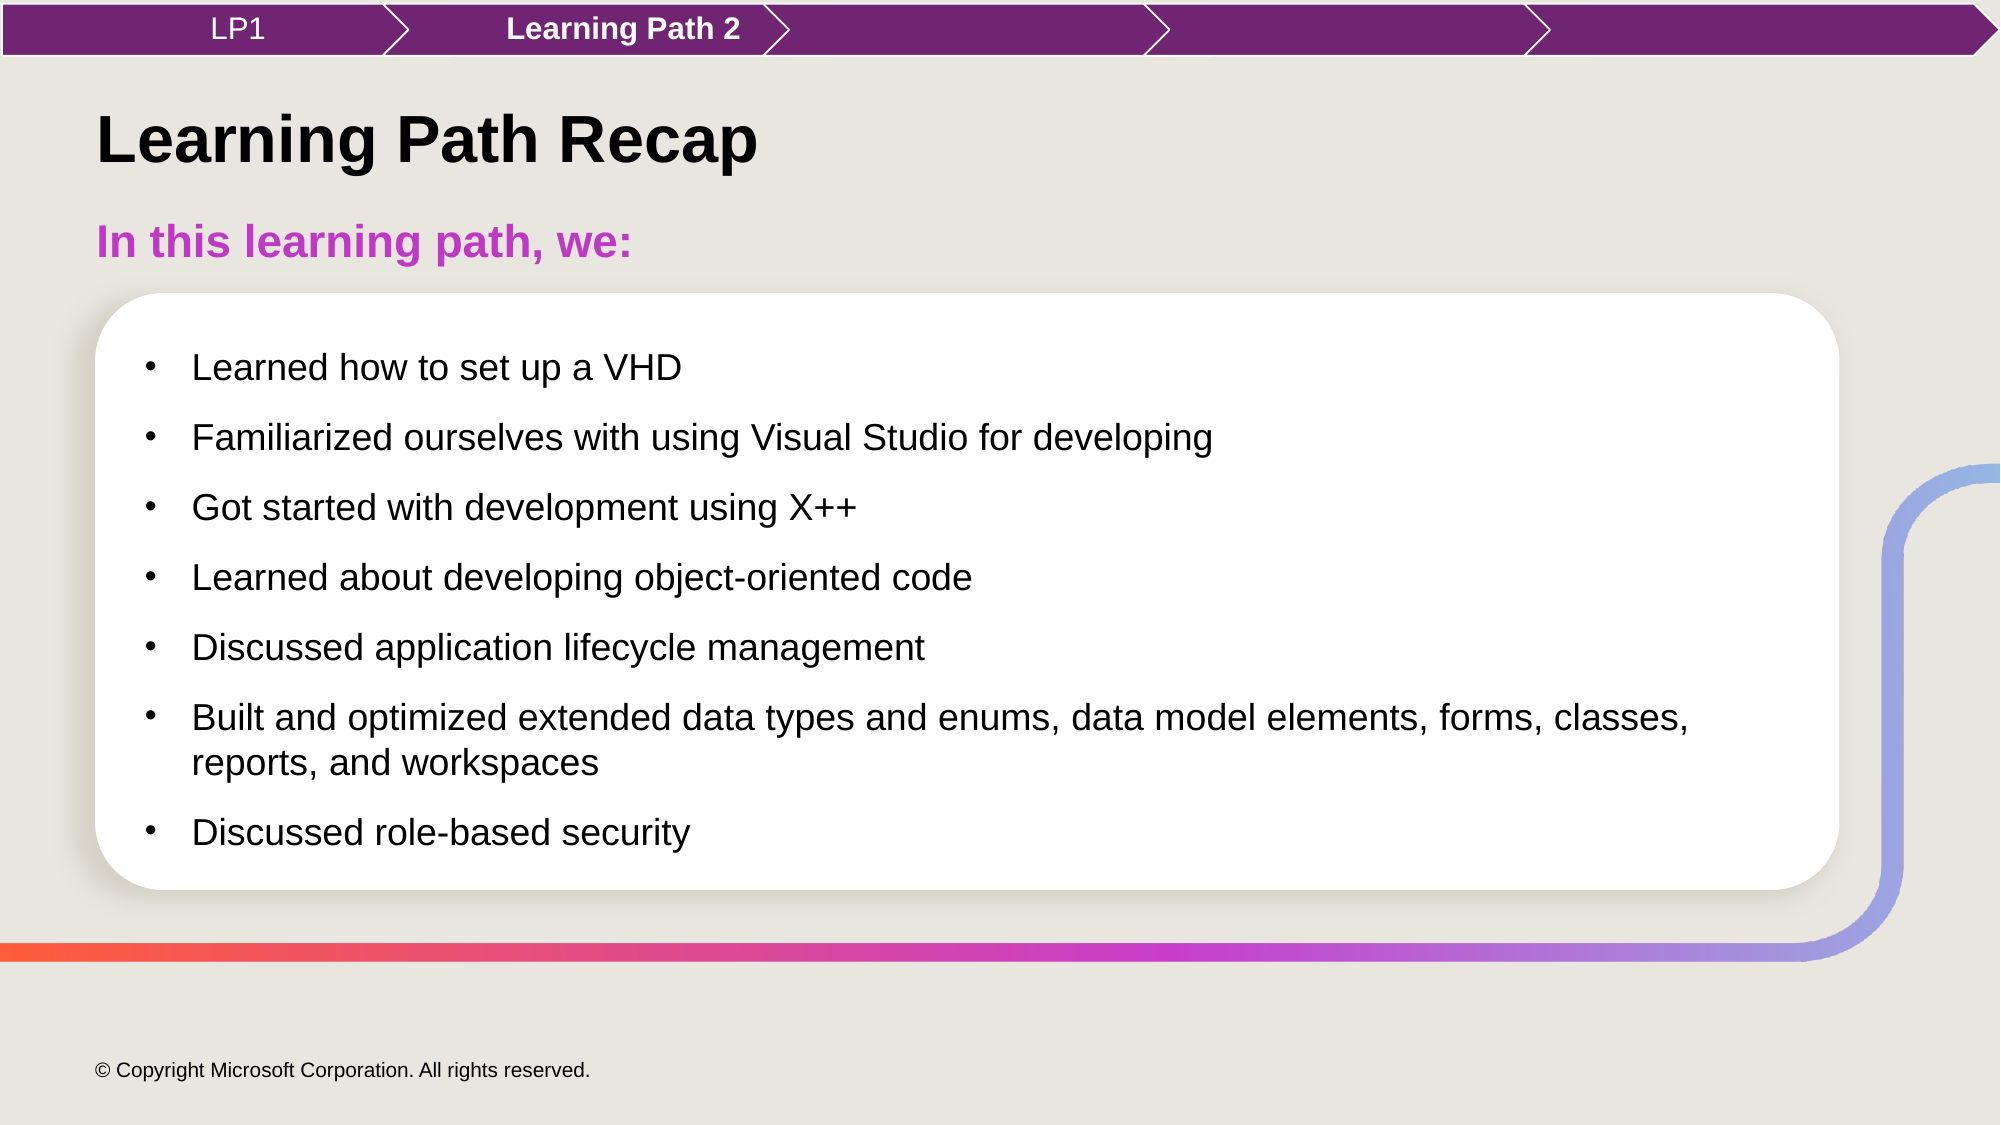

LP1
Learning Path 2

# Learning Path Recap
In this learning path, we:
Learned how to set up a VHD
Familiarized ourselves with using Visual Studio for developing
Got started with development using X++
Learned about developing object-oriented code
Discussed application lifecycle management
Built and optimized extended data types and enums, data model elements, forms, classes, reports, and workspaces
Discussed role-based security